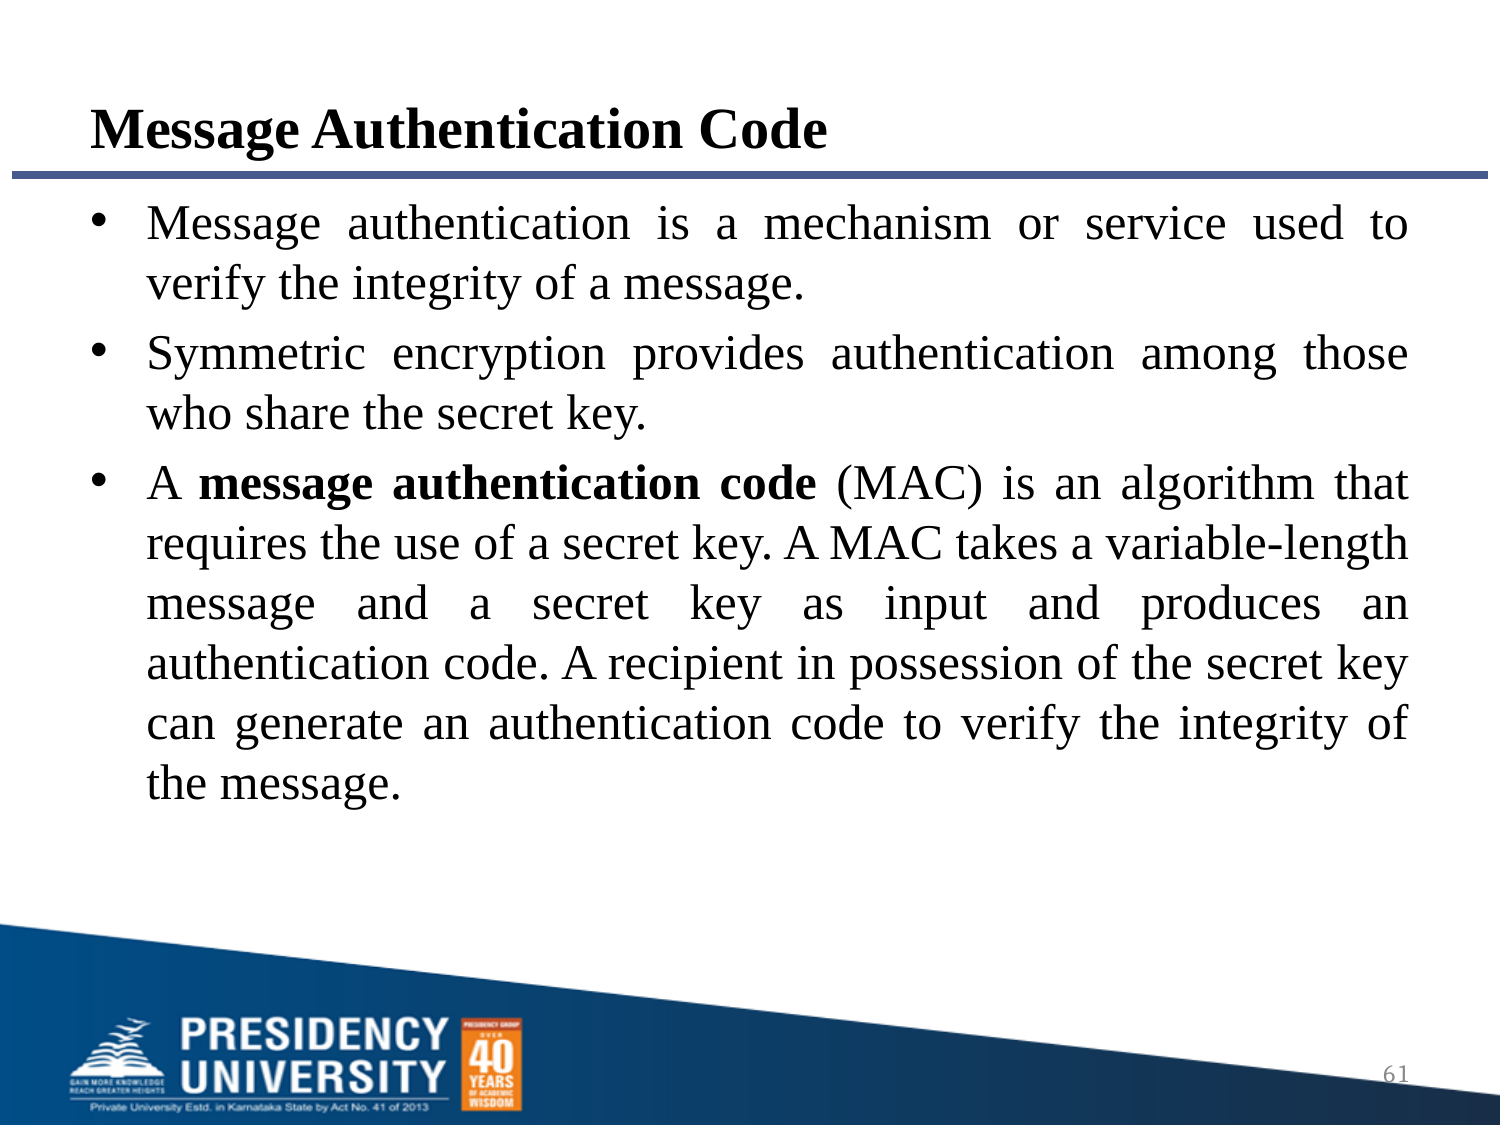

# Message Authentication Code
Message authentication is a mechanism or service used to verify the integrity of a message.
Symmetric encryption provides authentication among those who share the secret key.
A message authentication code (MAC) is an algorithm that requires the use of a secret key. A MAC takes a variable-length message and a secret key as input and produces an authentication code. A recipient in possession of the secret key can generate an authentication code to verify the integrity of the message.
61